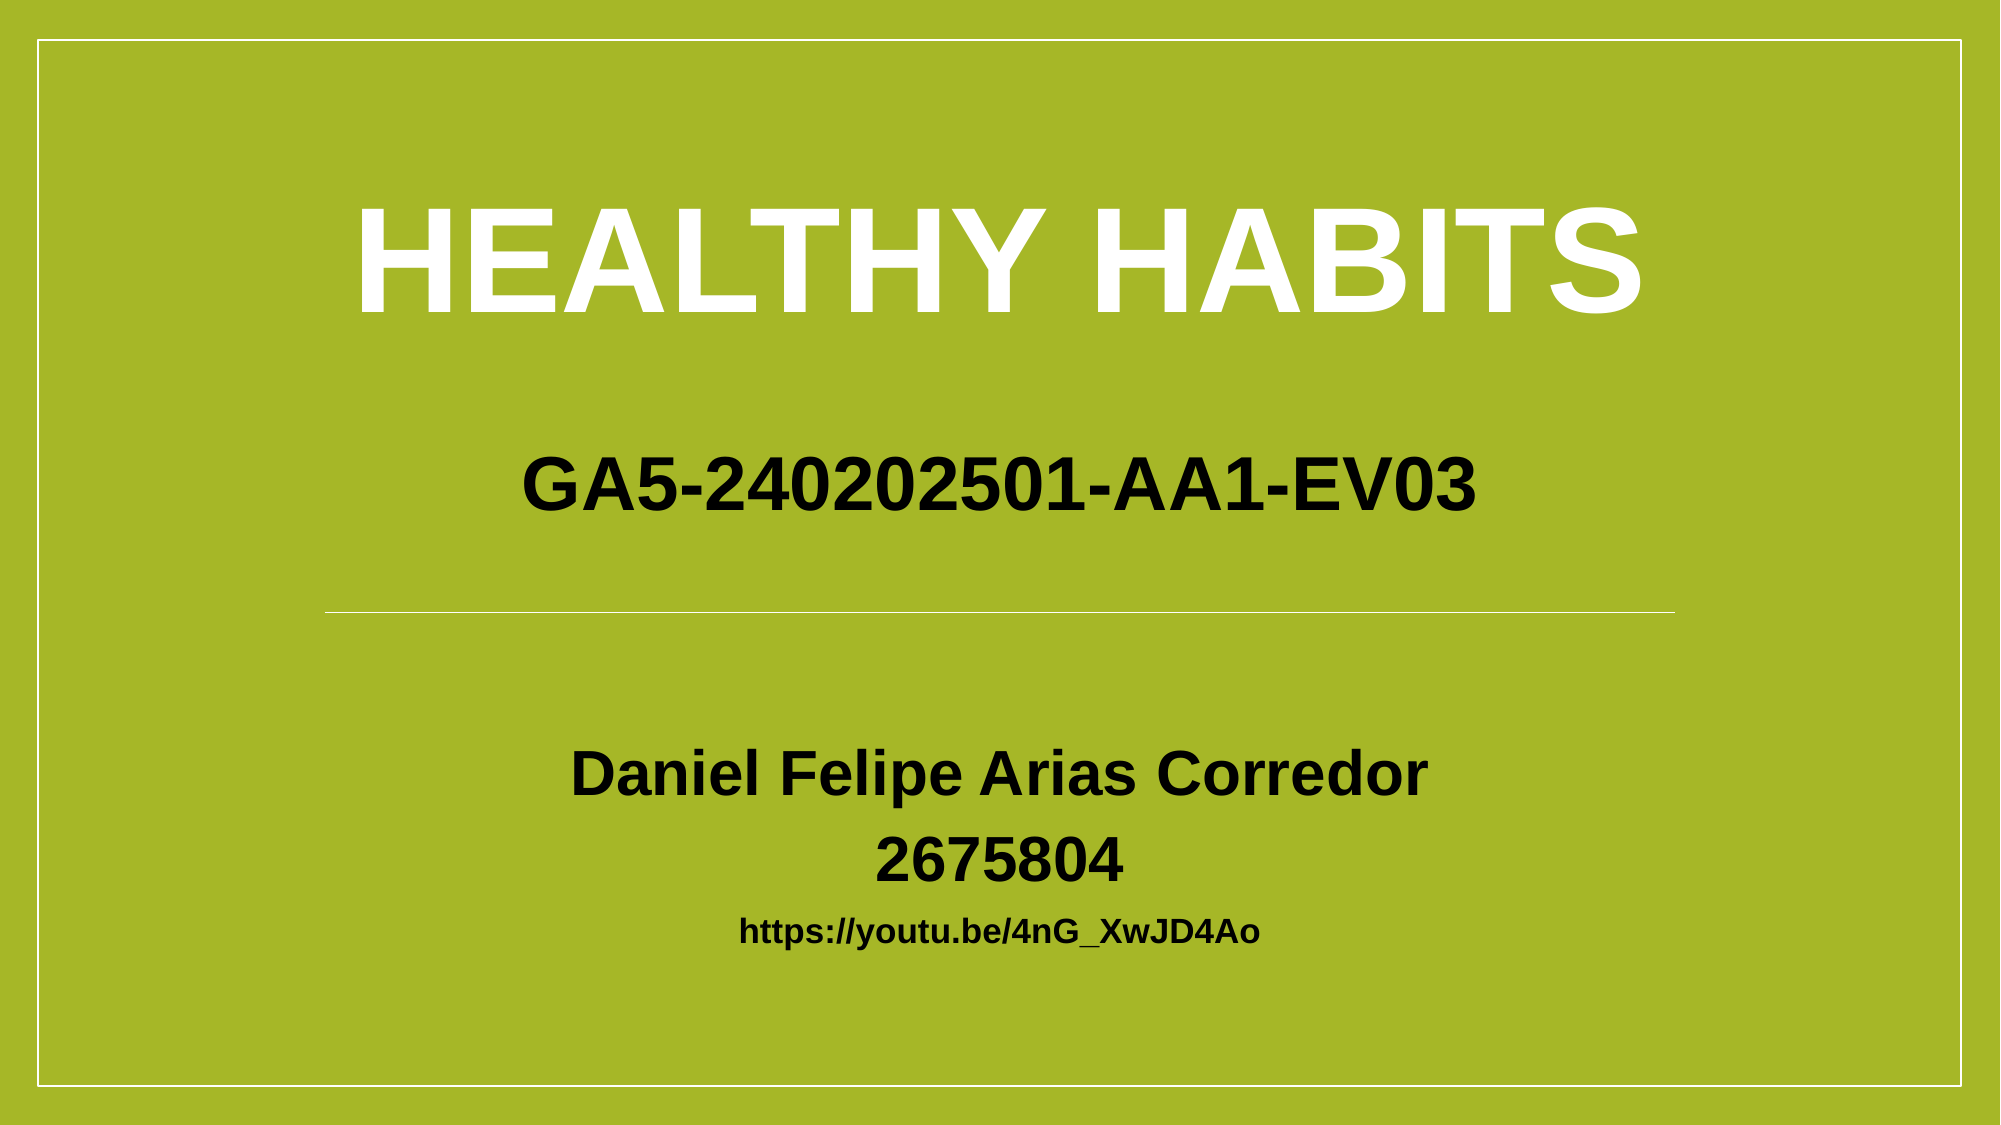

# Healthy Habits
GA5-240202501-AA1-EV03

Daniel Felipe Arias Corredor
2675804
https://youtu.be/4nG_XwJD4Ao